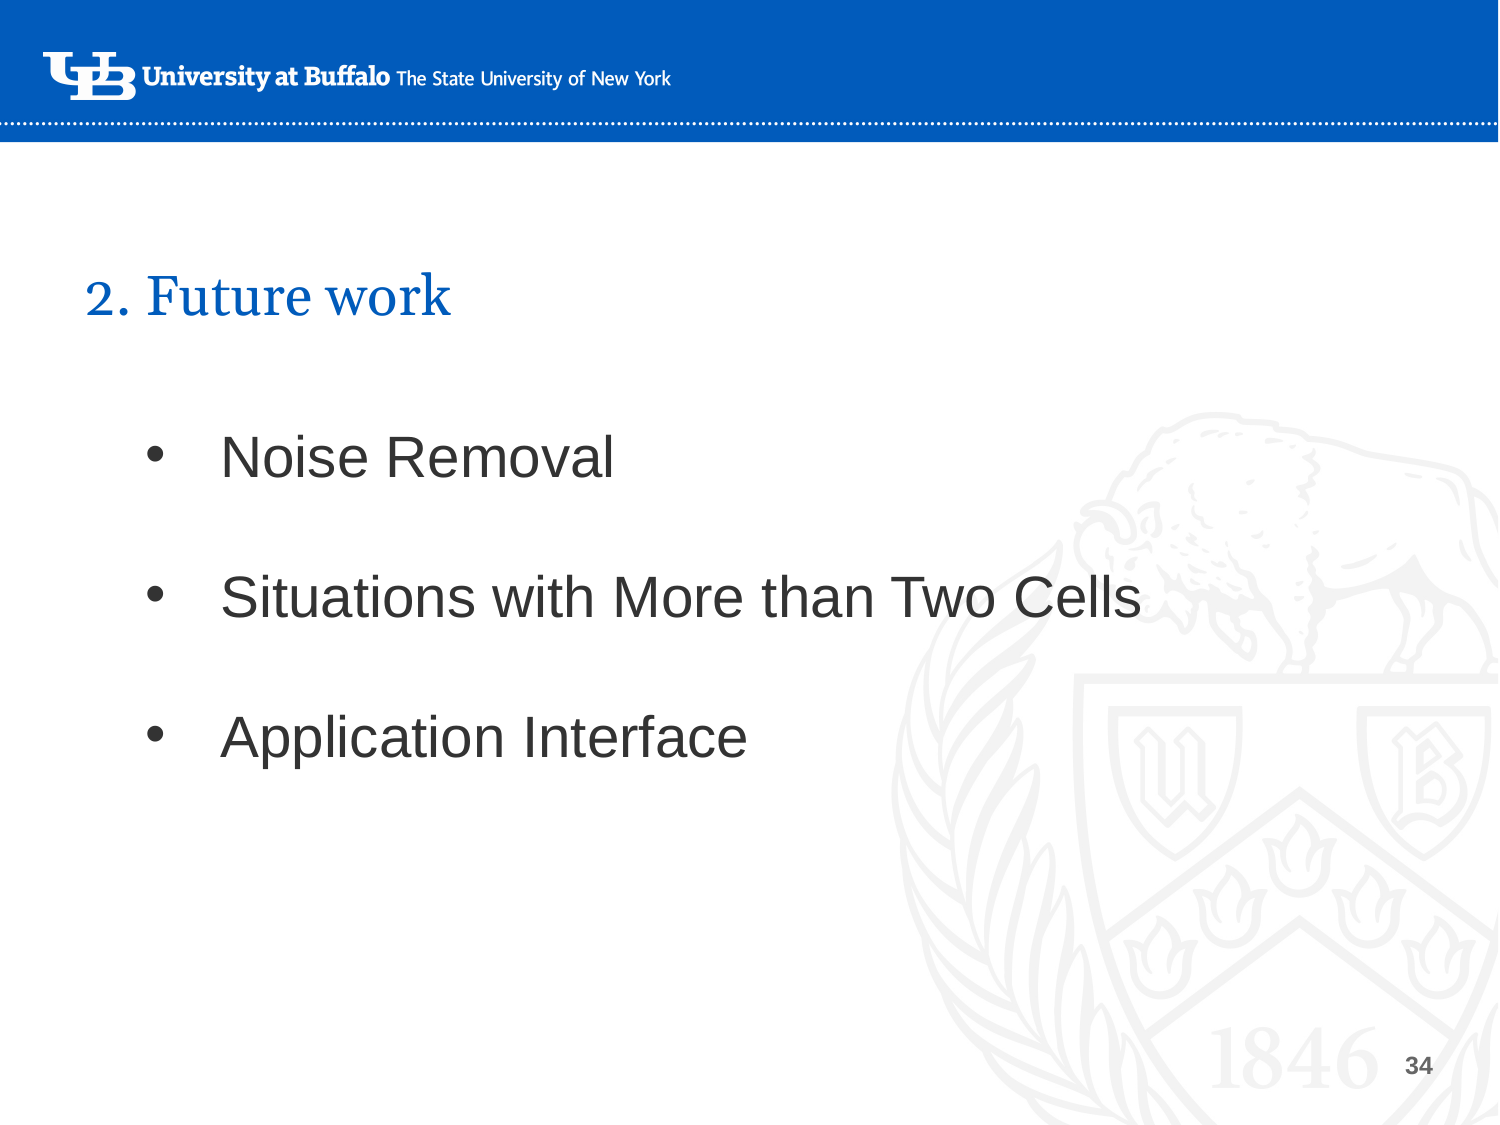

# 2. Future work
Noise Removal

Situations with More than Two Cells

Application Interface